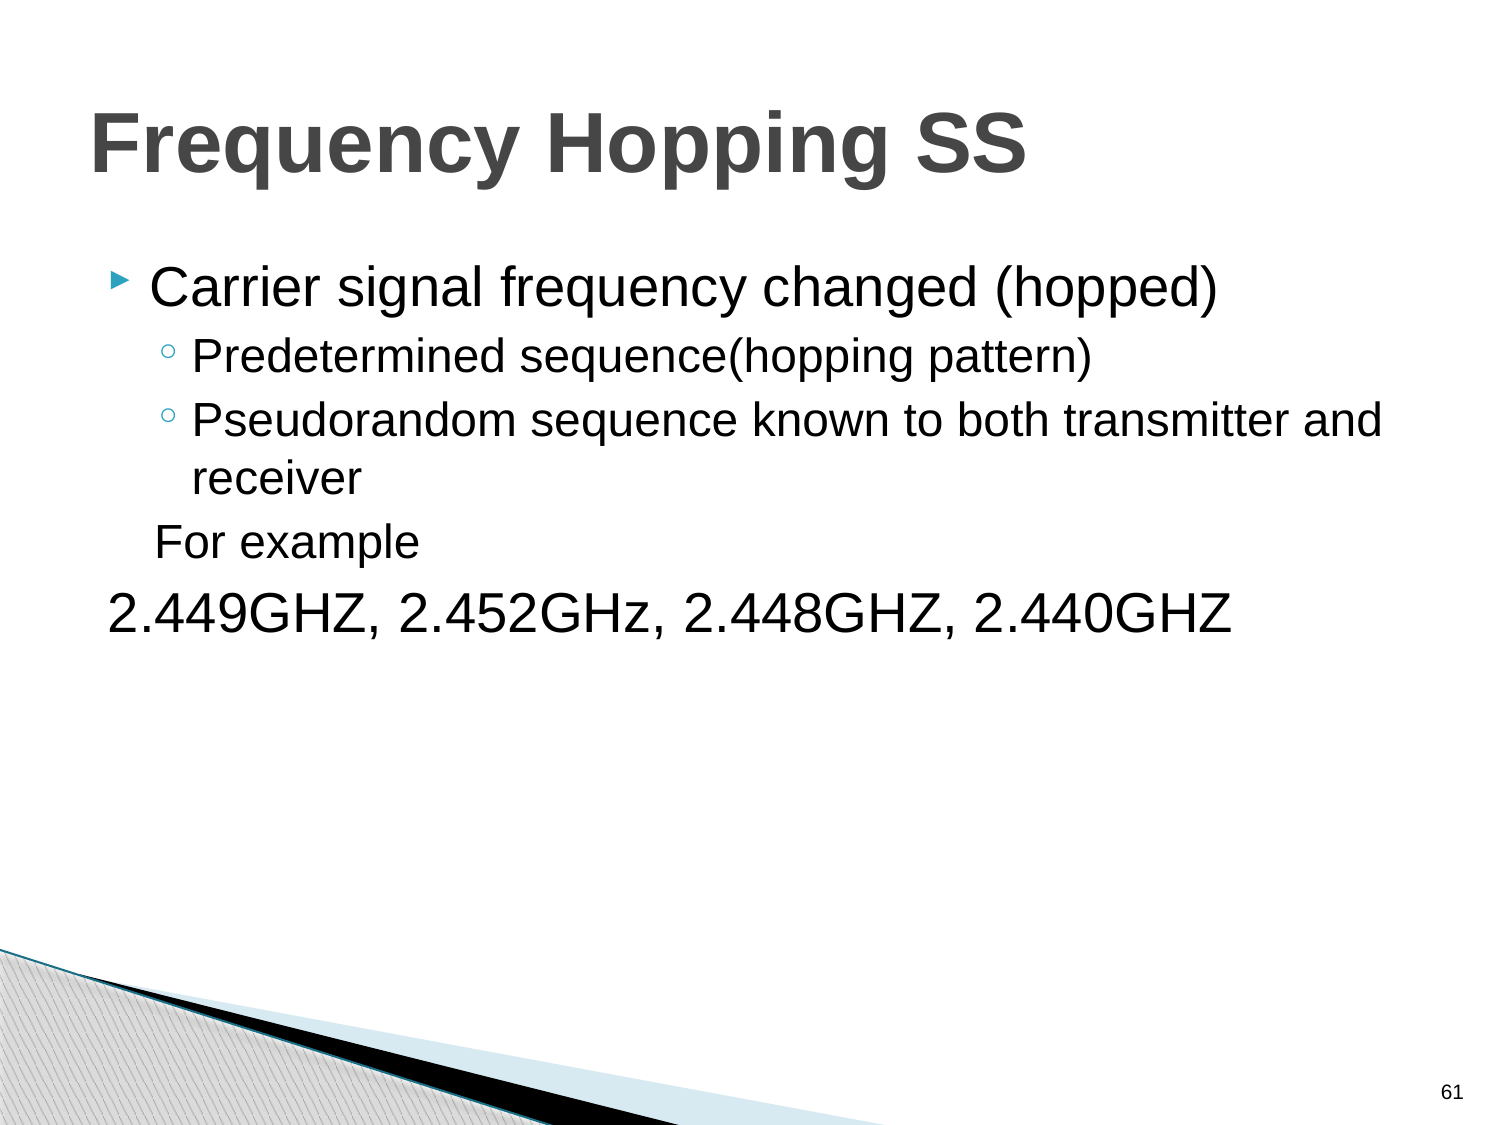

# Frequency Hopping SS
Carrier signal frequency changed (hopped)
Predetermined sequence(hopping pattern)
Pseudorandom sequence known to both transmitter and receiver
For example
2.449GHZ, 2.452GHz, 2.448GHZ, 2.440GHZ
61